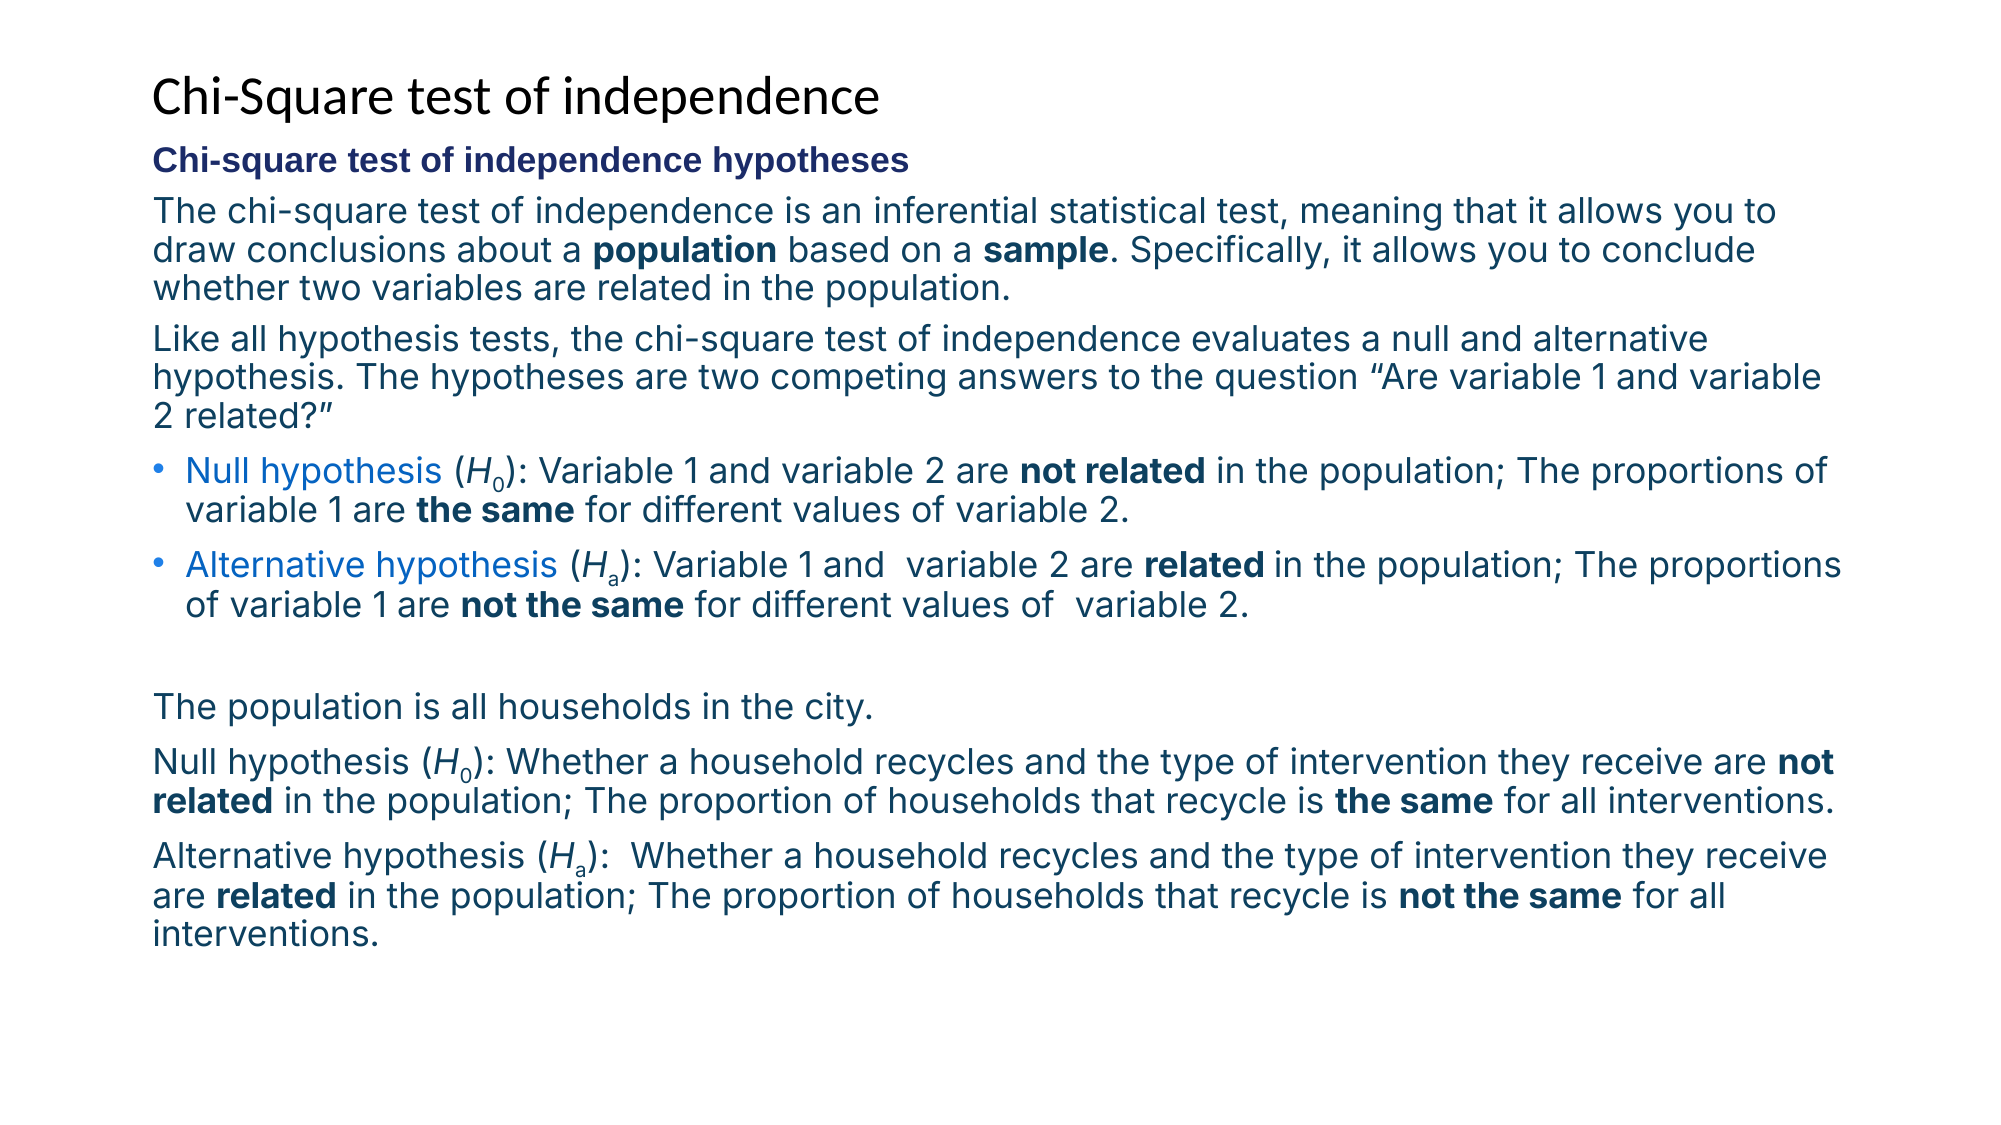

# Chi-Square test of independence
Chi-square test of independence hypotheses
The chi-square test of independence is an inferential statistical test, meaning that it allows you to draw conclusions about a population based on a sample. Specifically, it allows you to conclude whether two variables are related in the population.
Like all hypothesis tests, the chi-square test of independence evaluates a null and alternative hypothesis. The hypotheses are two competing answers to the question “Are variable 1 and variable 2 related?”
Null hypothesis (H0): Variable 1 and variable 2 are not related in the population; The proportions of variable 1 are the same for different values of variable 2.
Alternative hypothesis (Ha): Variable 1 and  variable 2 are related in the population; The proportions of variable 1 are not the same for different values of  variable 2.

The population is all households in the city.
Null hypothesis (H0): Whether a household recycles and the type of intervention they receive are not related in the population; The proportion of households that recycle is the same for all interventions.
Alternative hypothesis (Ha):  Whether a household recycles and the type of intervention they receive are related in the population; The proportion of households that recycle is not the same for all interventions.